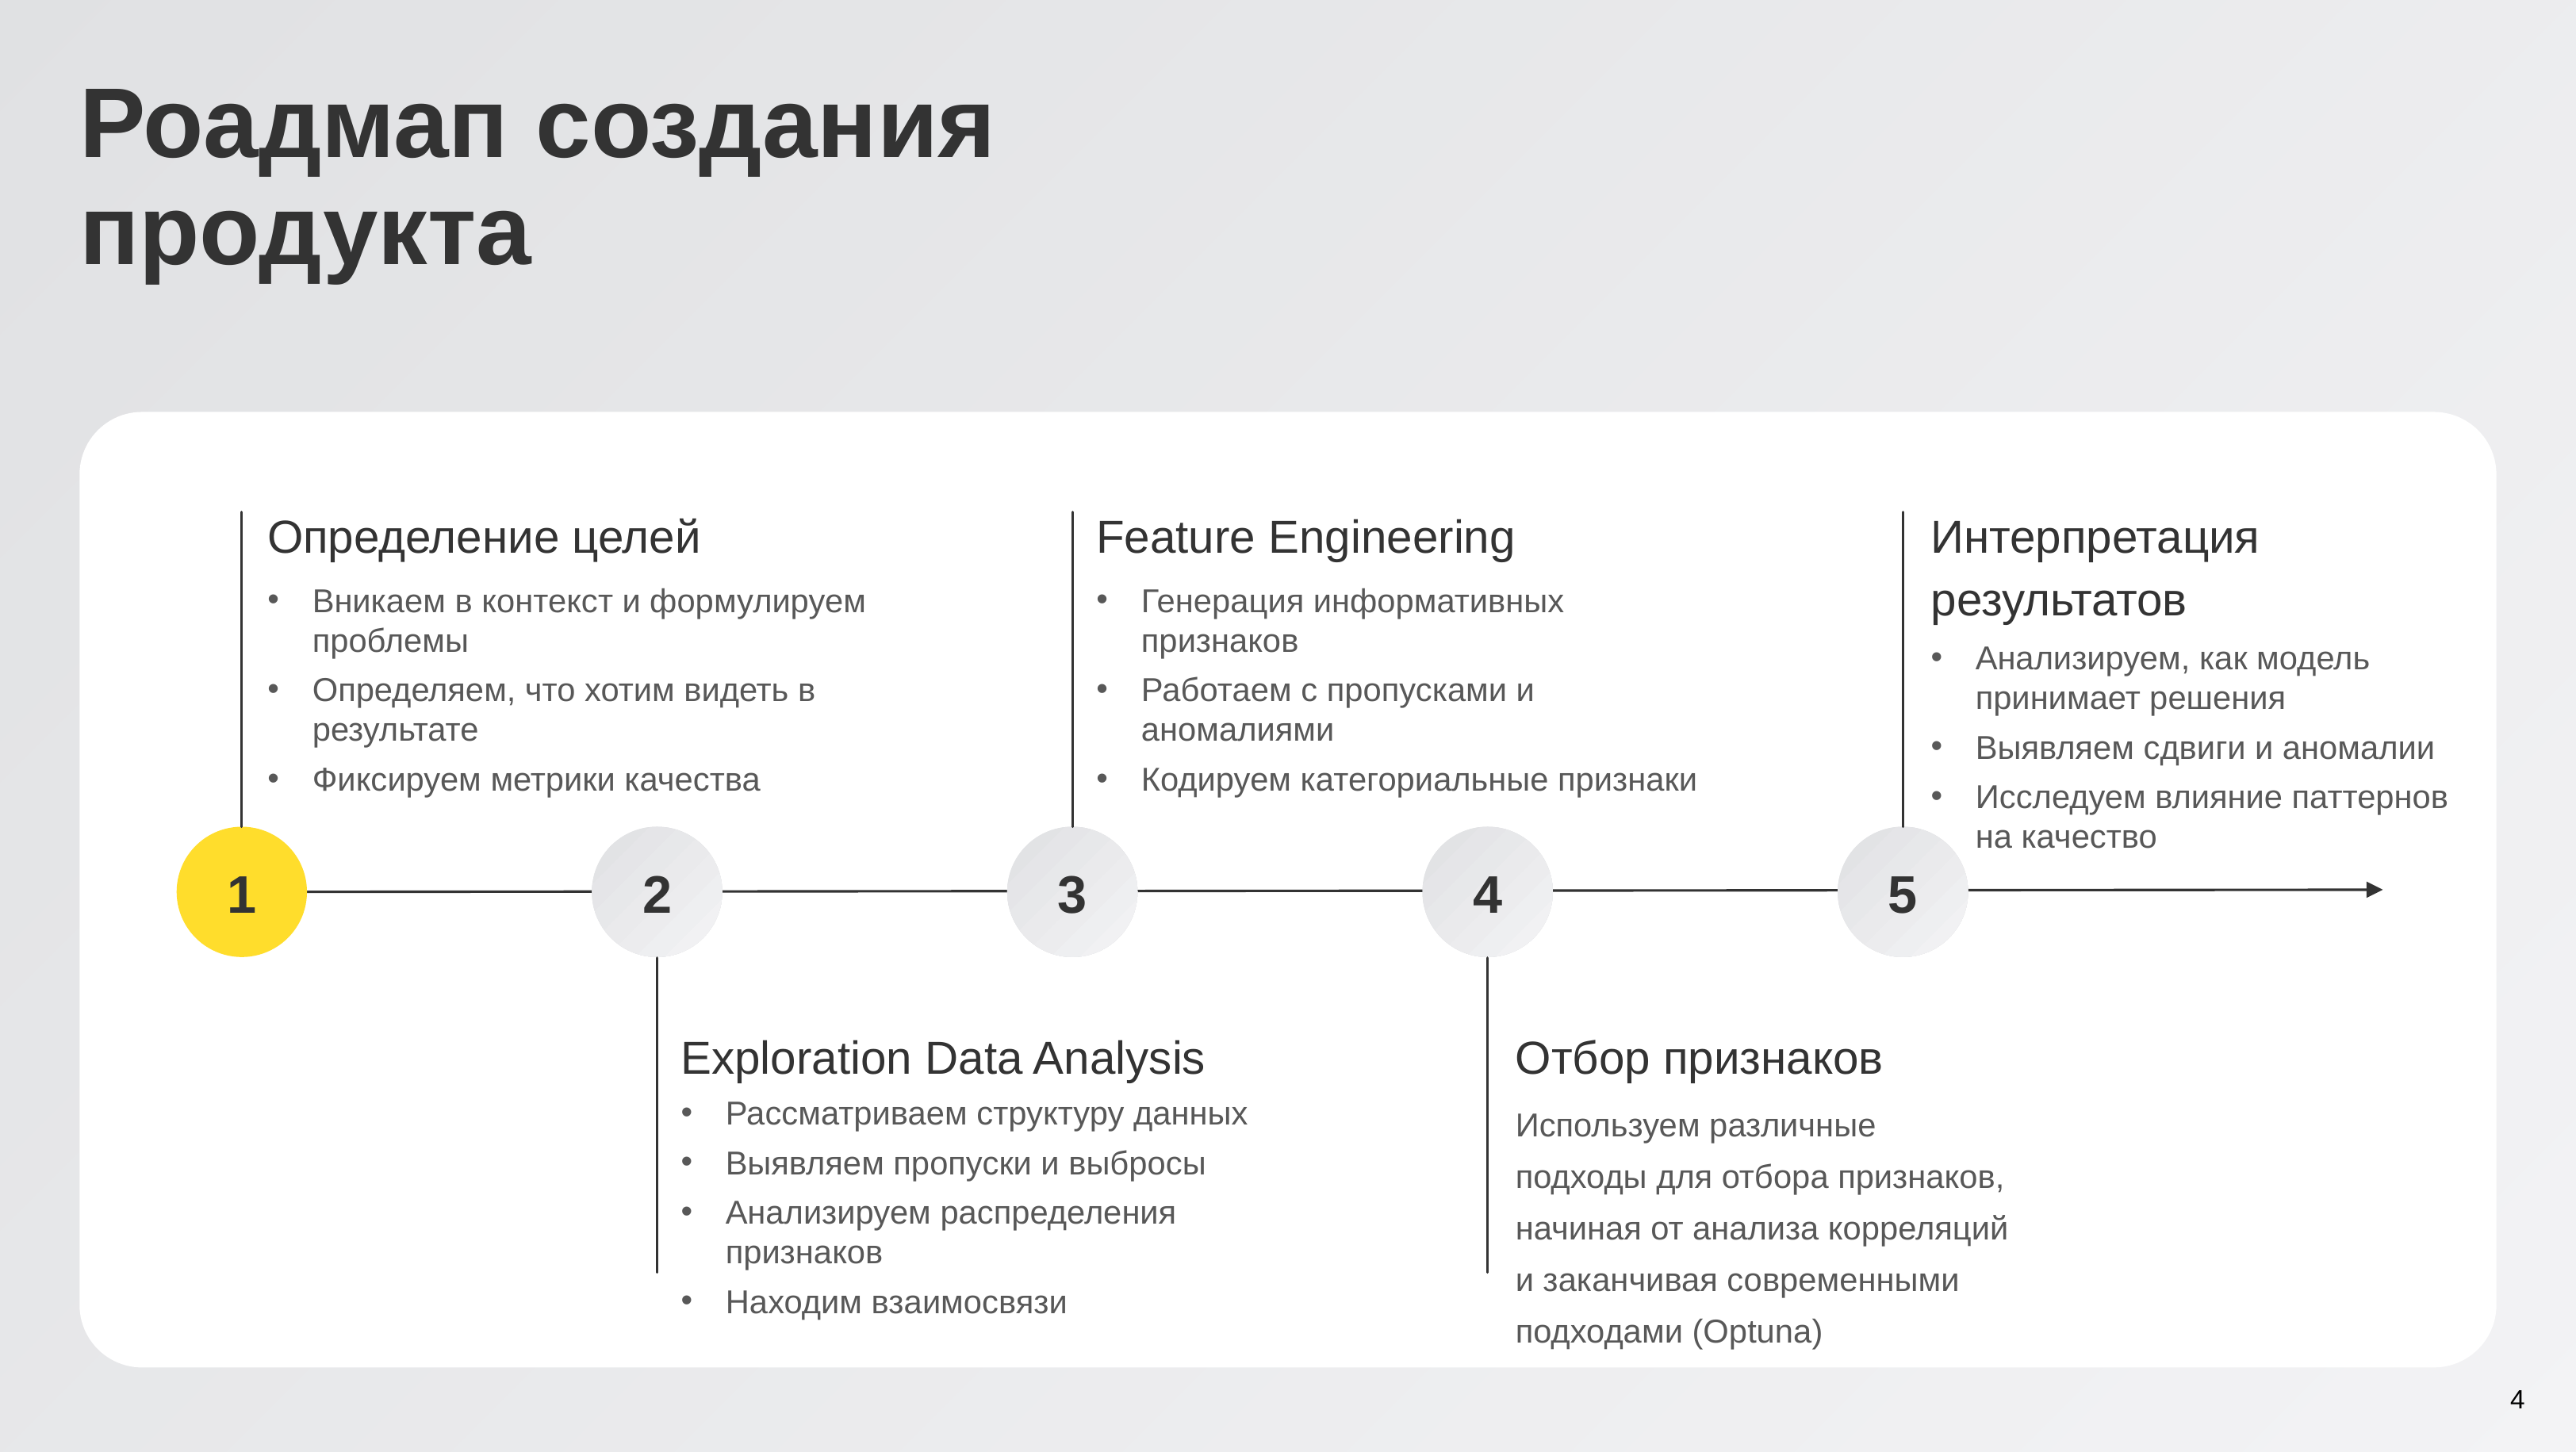

Роадмап создания продукта
Определение целей
Feature Engineering
Интерпретация результатов
Вникаем в контекст и формулируем проблемы
Определяем, что хотим видеть в результате
Фиксируем метрики качества
Генерация информативных признаков
Работаем с пропусками и аномалиями
Кодируем категориальные признаки
Анализируем, как модель принимает решения
Выявляем сдвиги и аномалии
Исследуем влияние паттернов на качество
1
2
3
4
5
Exploration Data Analysis
Отбор признаков
Рассматриваем структуру данных
Выявляем пропуски и выбросы
Анализируем распределения признаков
Находим взаимосвязи
Используем различные подходы для отбора признаков, начиная от анализа корреляций и заканчивая современными подходами (Optuna)
4